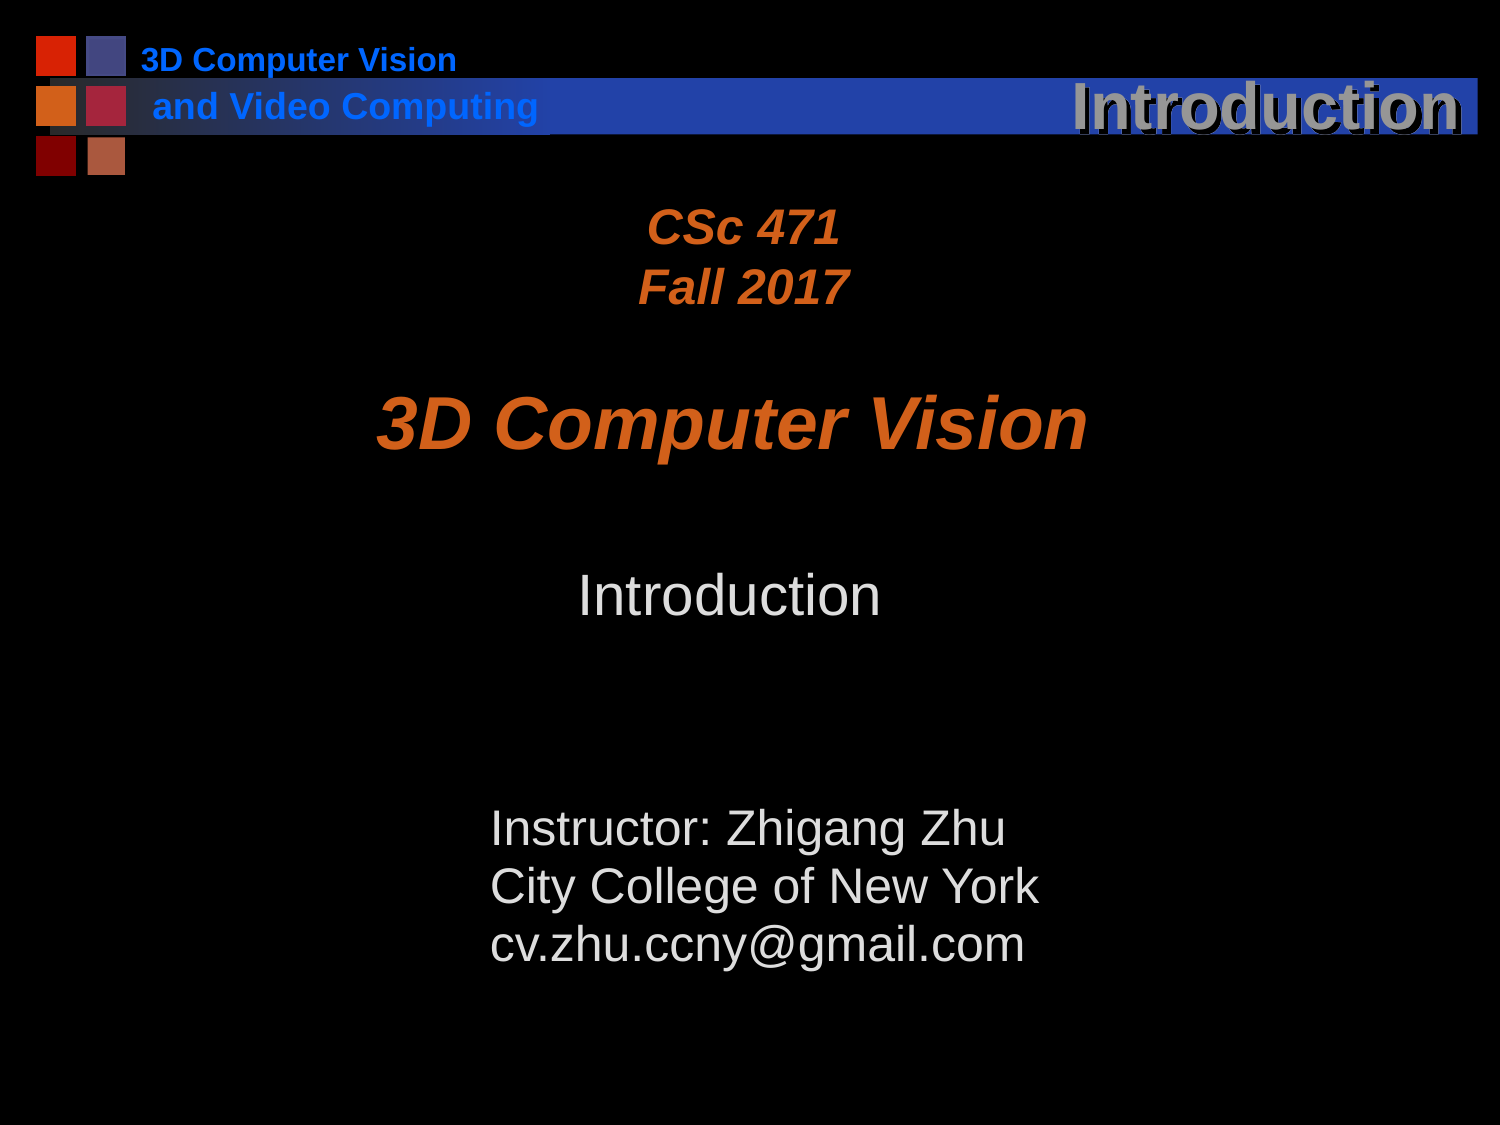

# Introduction
CSc 471
Fall 2017

3D Computer Vision

Introduction
Instructor: Zhigang Zhu
City College of New York
cv.zhu.ccny@gmail.com